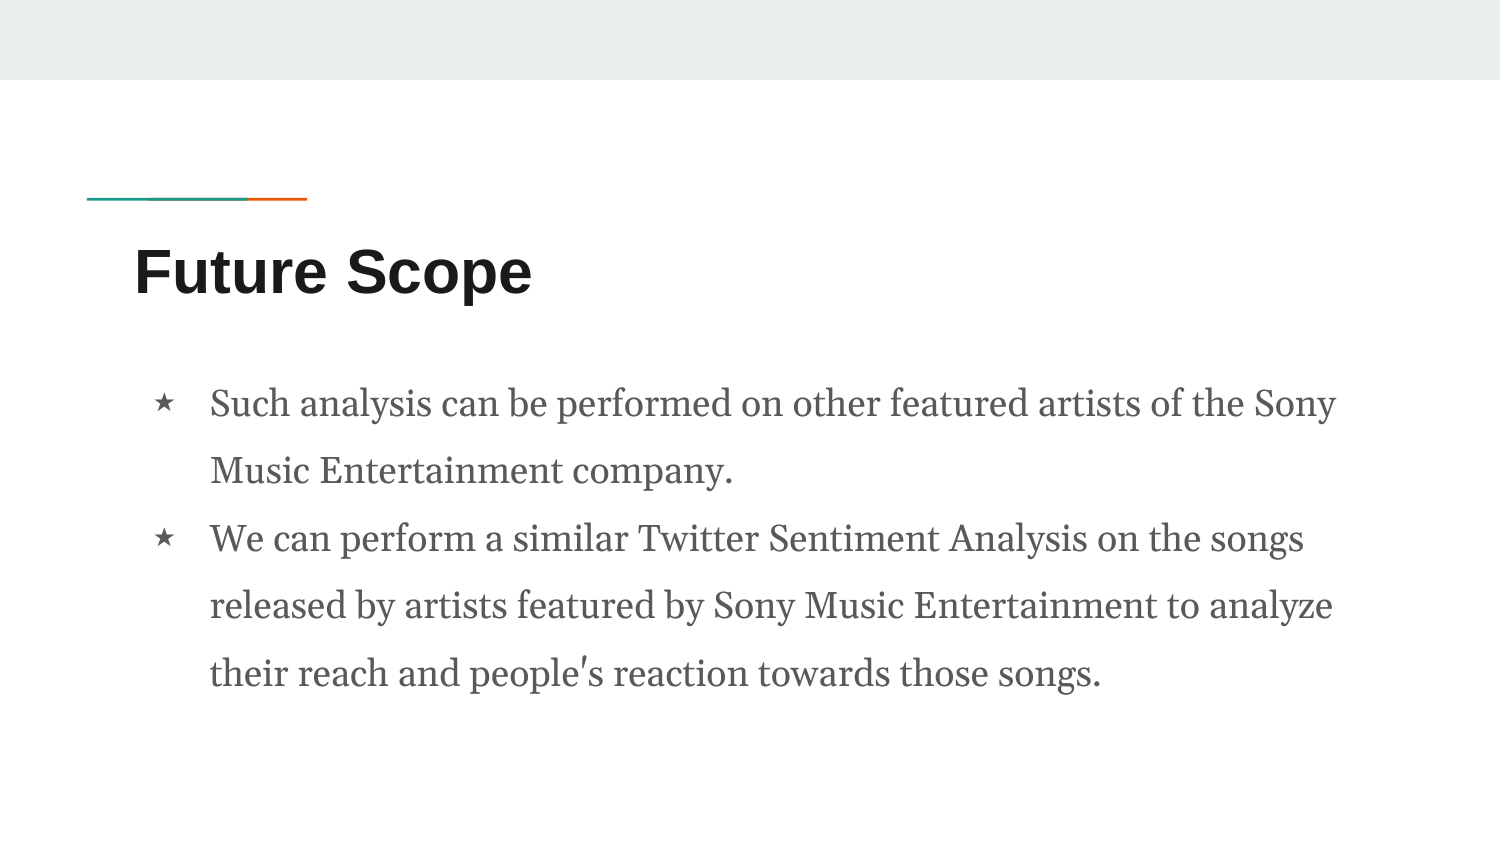

# Future Scope
Such analysis can be performed on other featured artists of the Sony Music Entertainment company.
We can perform a similar Twitter Sentiment Analysis on the songs released by artists featured by Sony Music Entertainment to analyze their reach and people's reaction towards those songs.